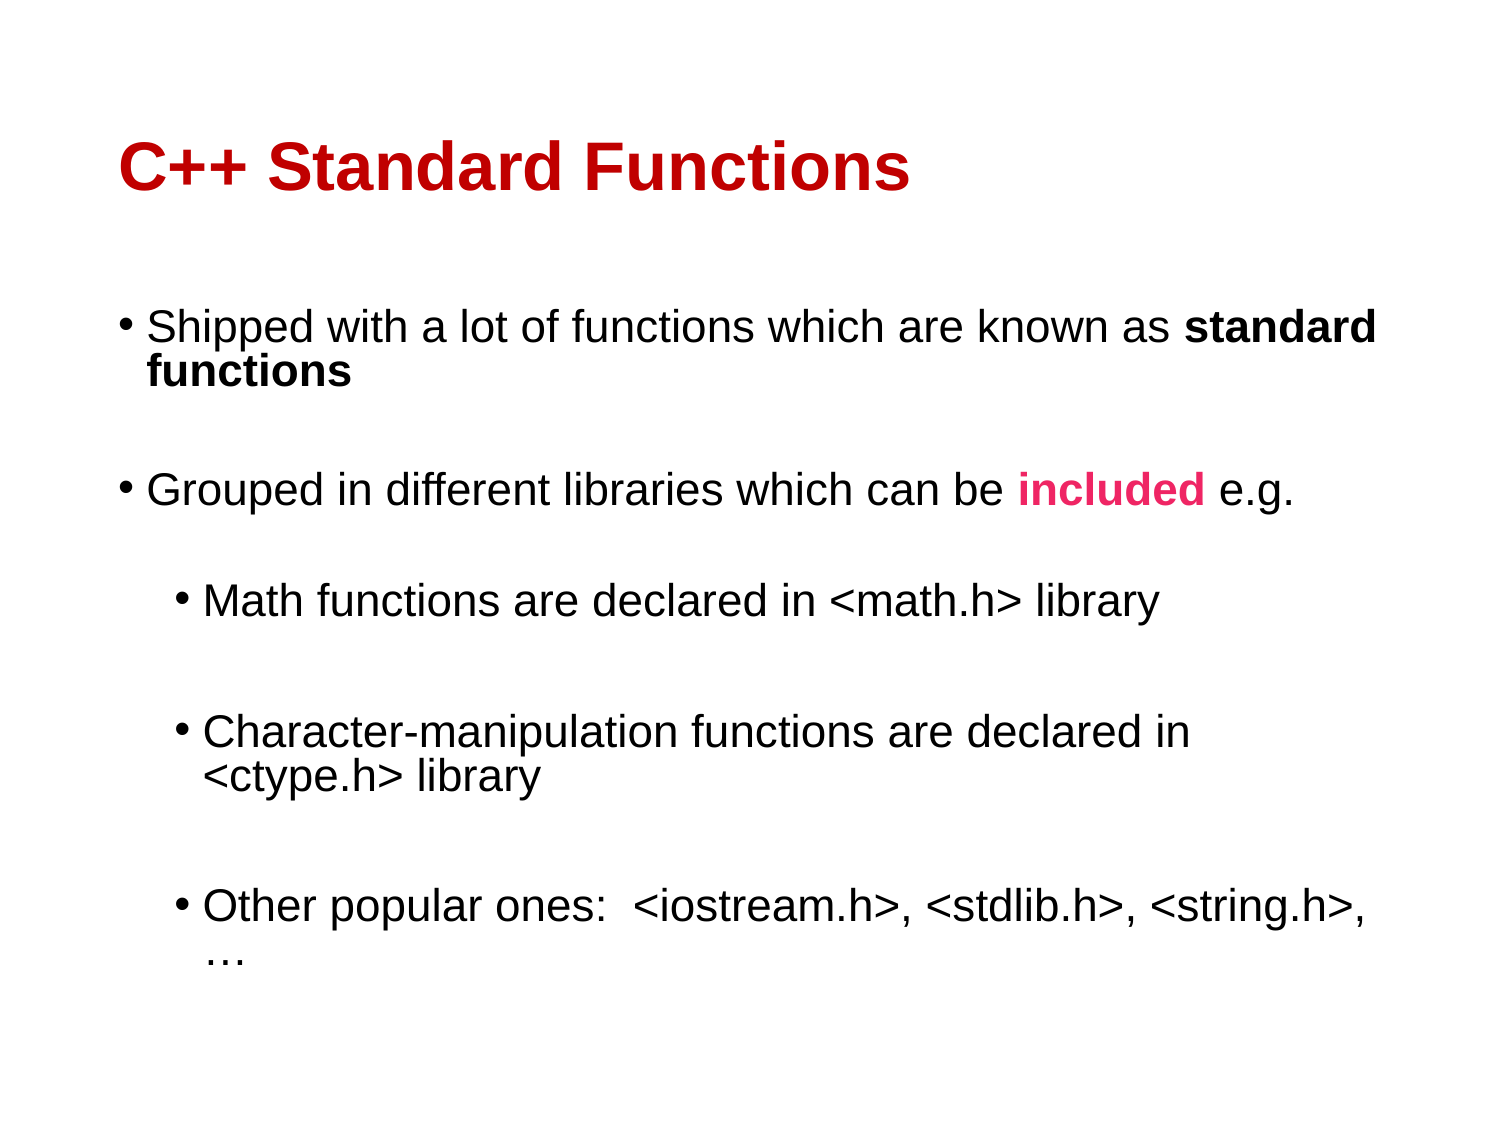

# C++ Standard Functions
Shipped with a lot of functions which are known as standard functions

Grouped in different libraries which can be included e.g.

Math functions are declared in <math.h> library

Character-manipulation functions are declared in <ctype.h> library

Other popular ones:  <iostream.h>, <stdlib.h>, <string.h>, …